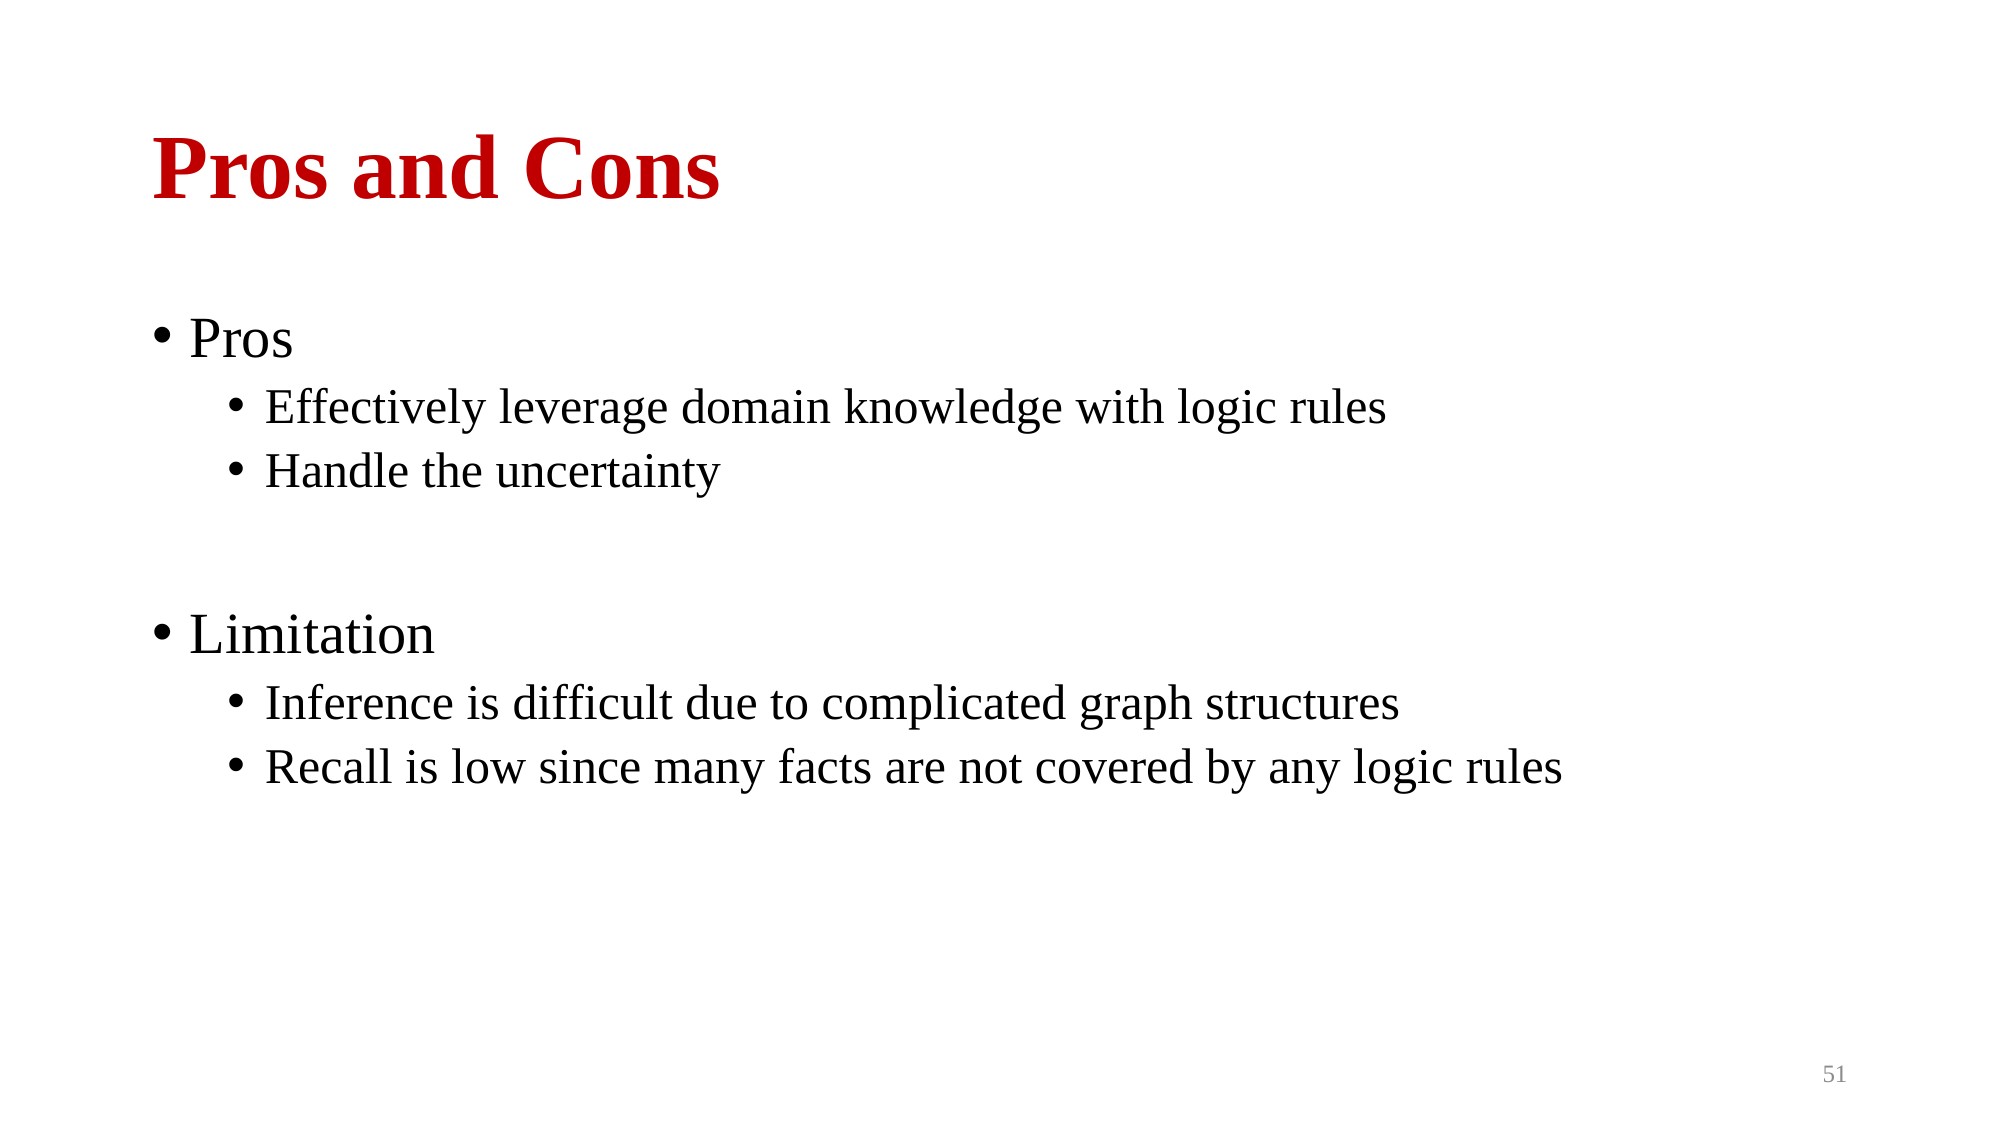

# Pros and Cons
Pros
Effectively leverage domain knowledge with logic rules
Handle the uncertainty

Limitation
Inference is difficult due to complicated graph structures
Recall is low since many facts are not covered by any logic rules

51